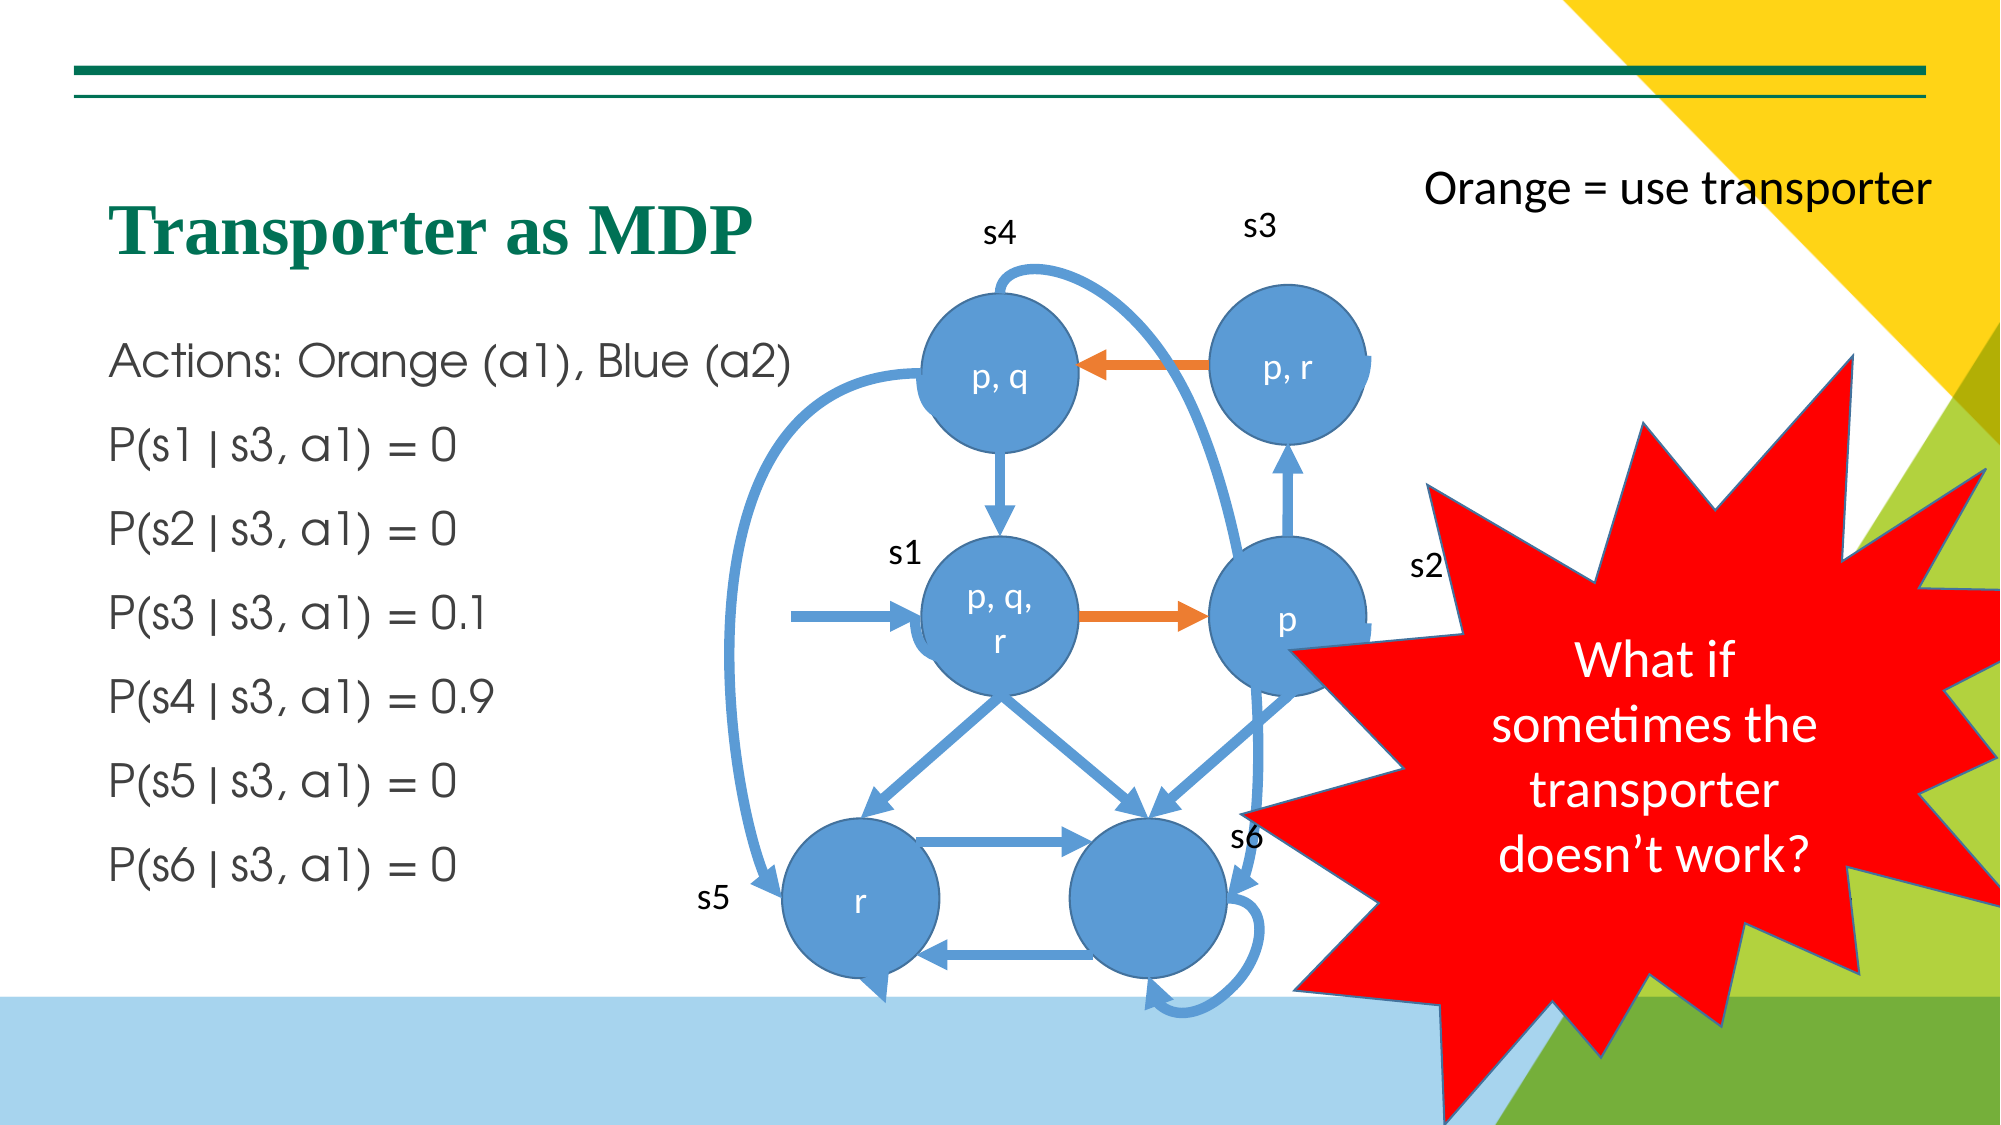

# Transporter as MDP
Orange = use transporter
s3
s4
p, r
p, q
Actions: Orange (a1), Blue (a2)
P(s1 | s3, a1) = 0
P(s2 | s3, a1) = 0
P(s3 | s3, a1) = 0.1
P(s4 | s3, a1) = 0.9
P(s5 | s3, a1) = 0
P(s6 | s3, a1) = 0
What if sometimes the transporter doesn’t work?
s1
s2
p, q, r
p
s6
r

Blue = do nothing
s5